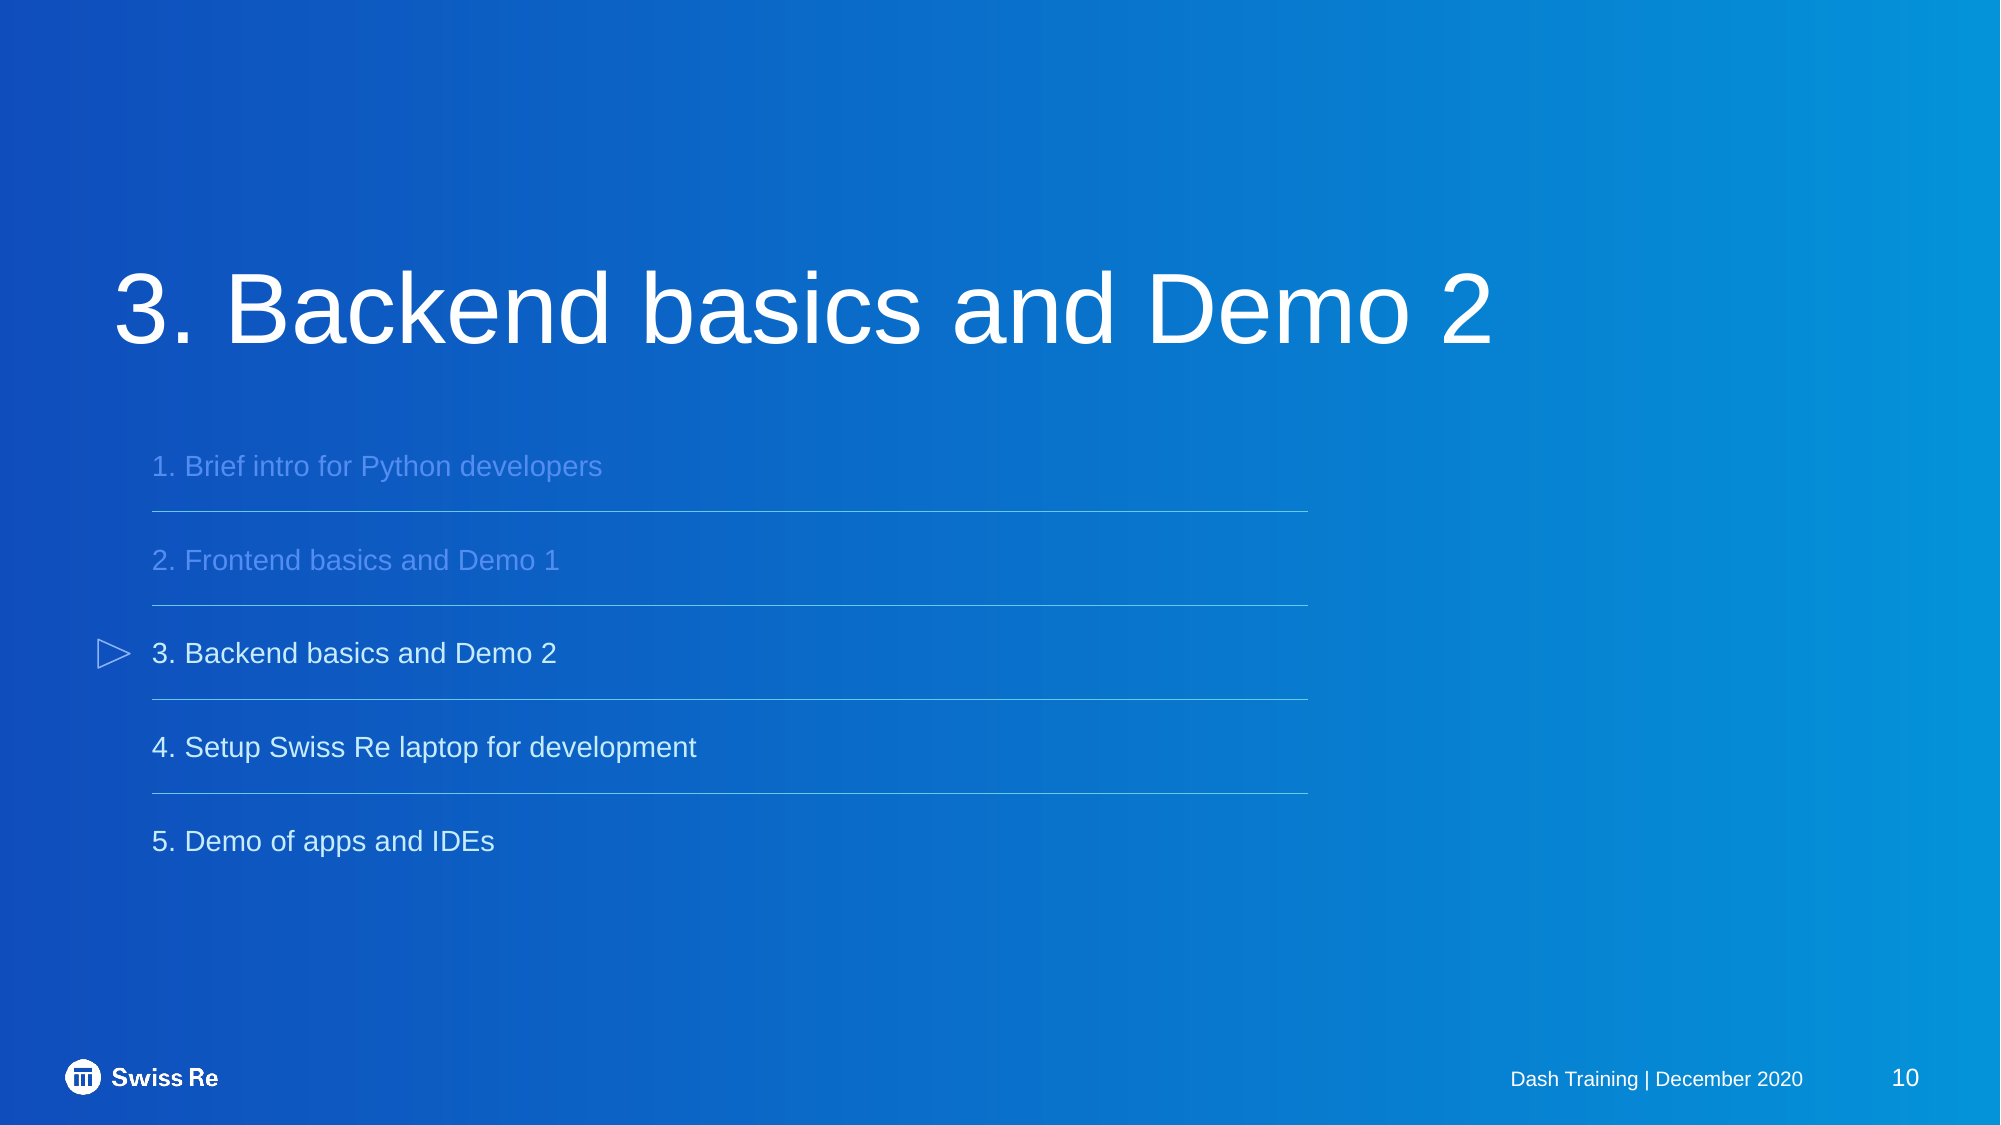

# 3. Backend basics and Demo 2
1. Brief intro for Python developers
2. Frontend basics and Demo 1
3. Backend basics and Demo 2

4. Setup Swiss Re laptop for development
5. Demo of apps and IDEs
10